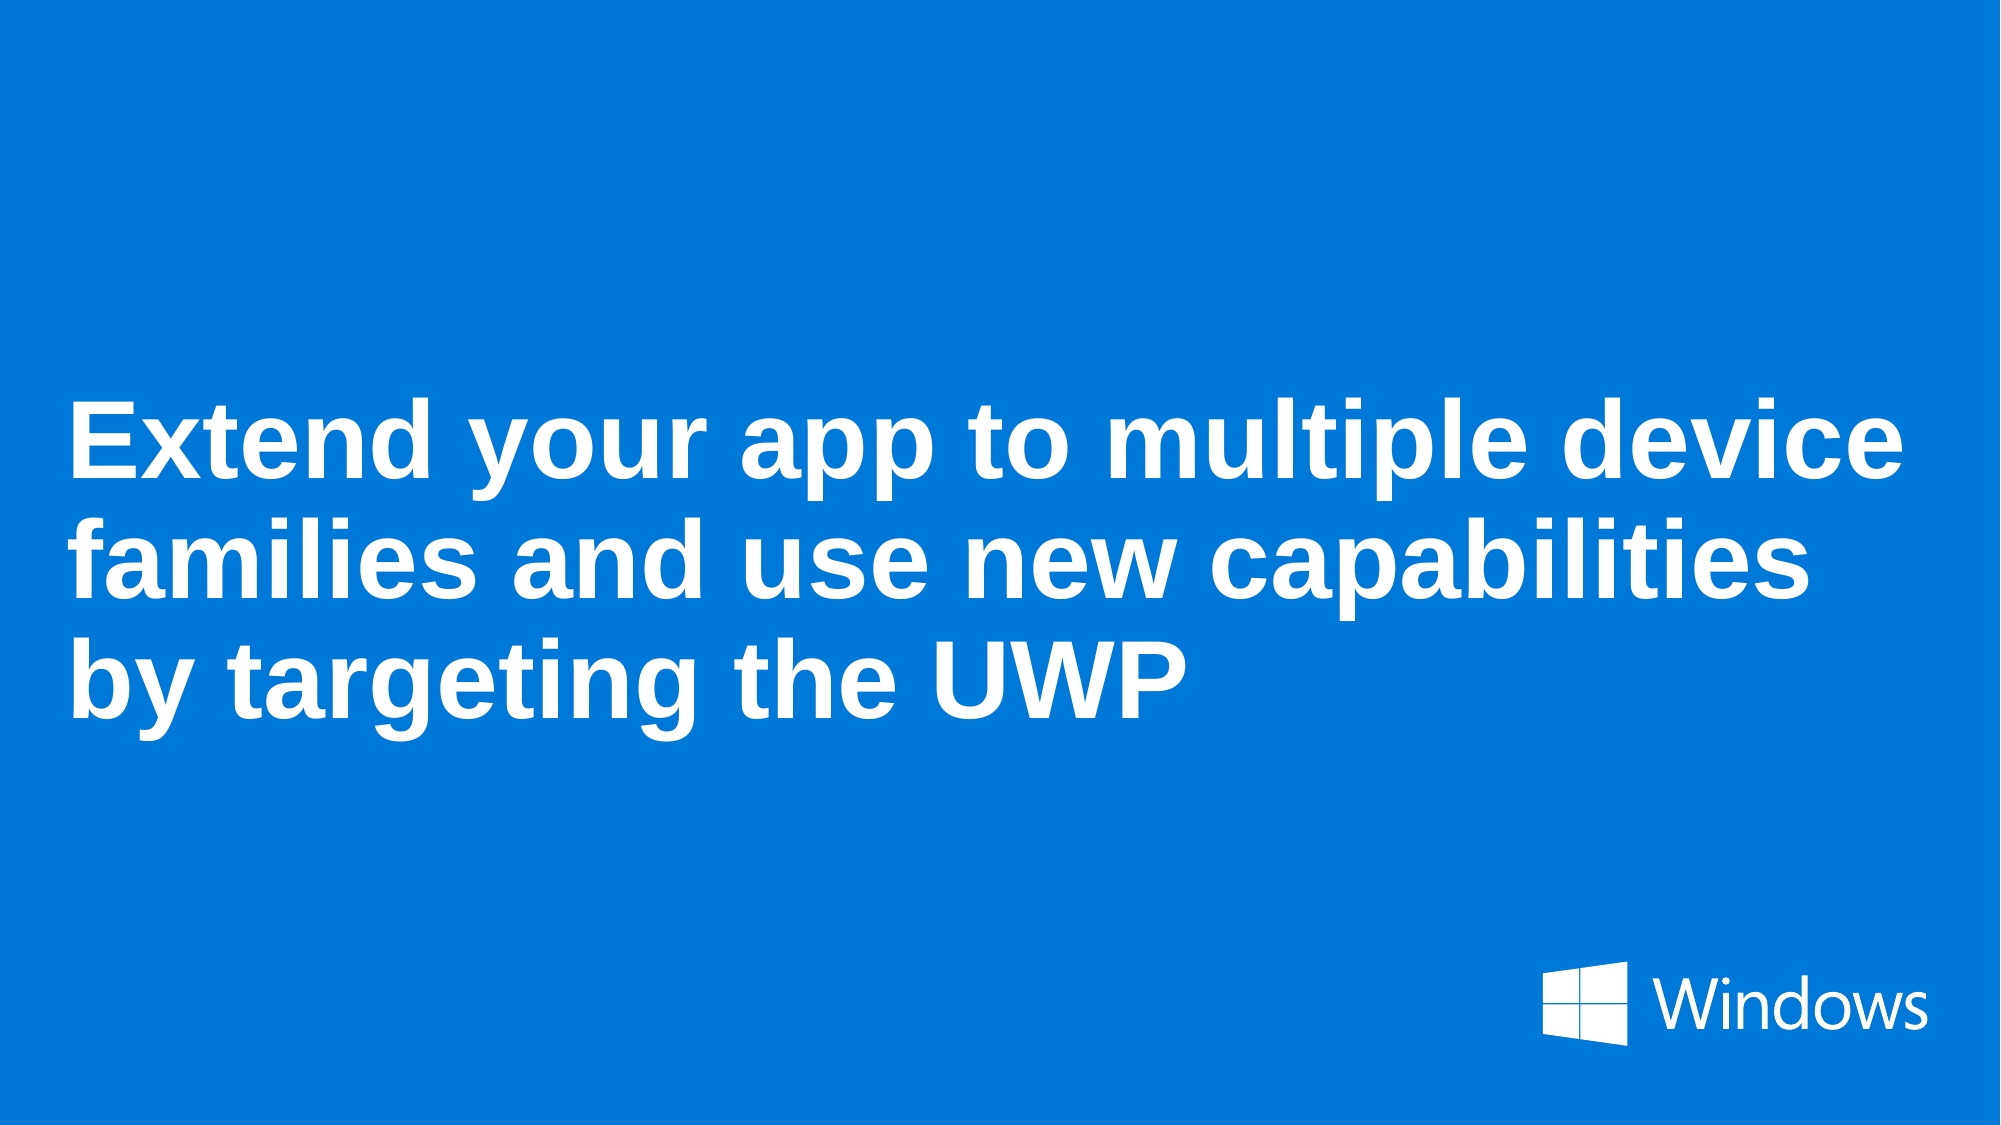

# Extend your app to multiple device families and use new capabilities by targeting the UWP